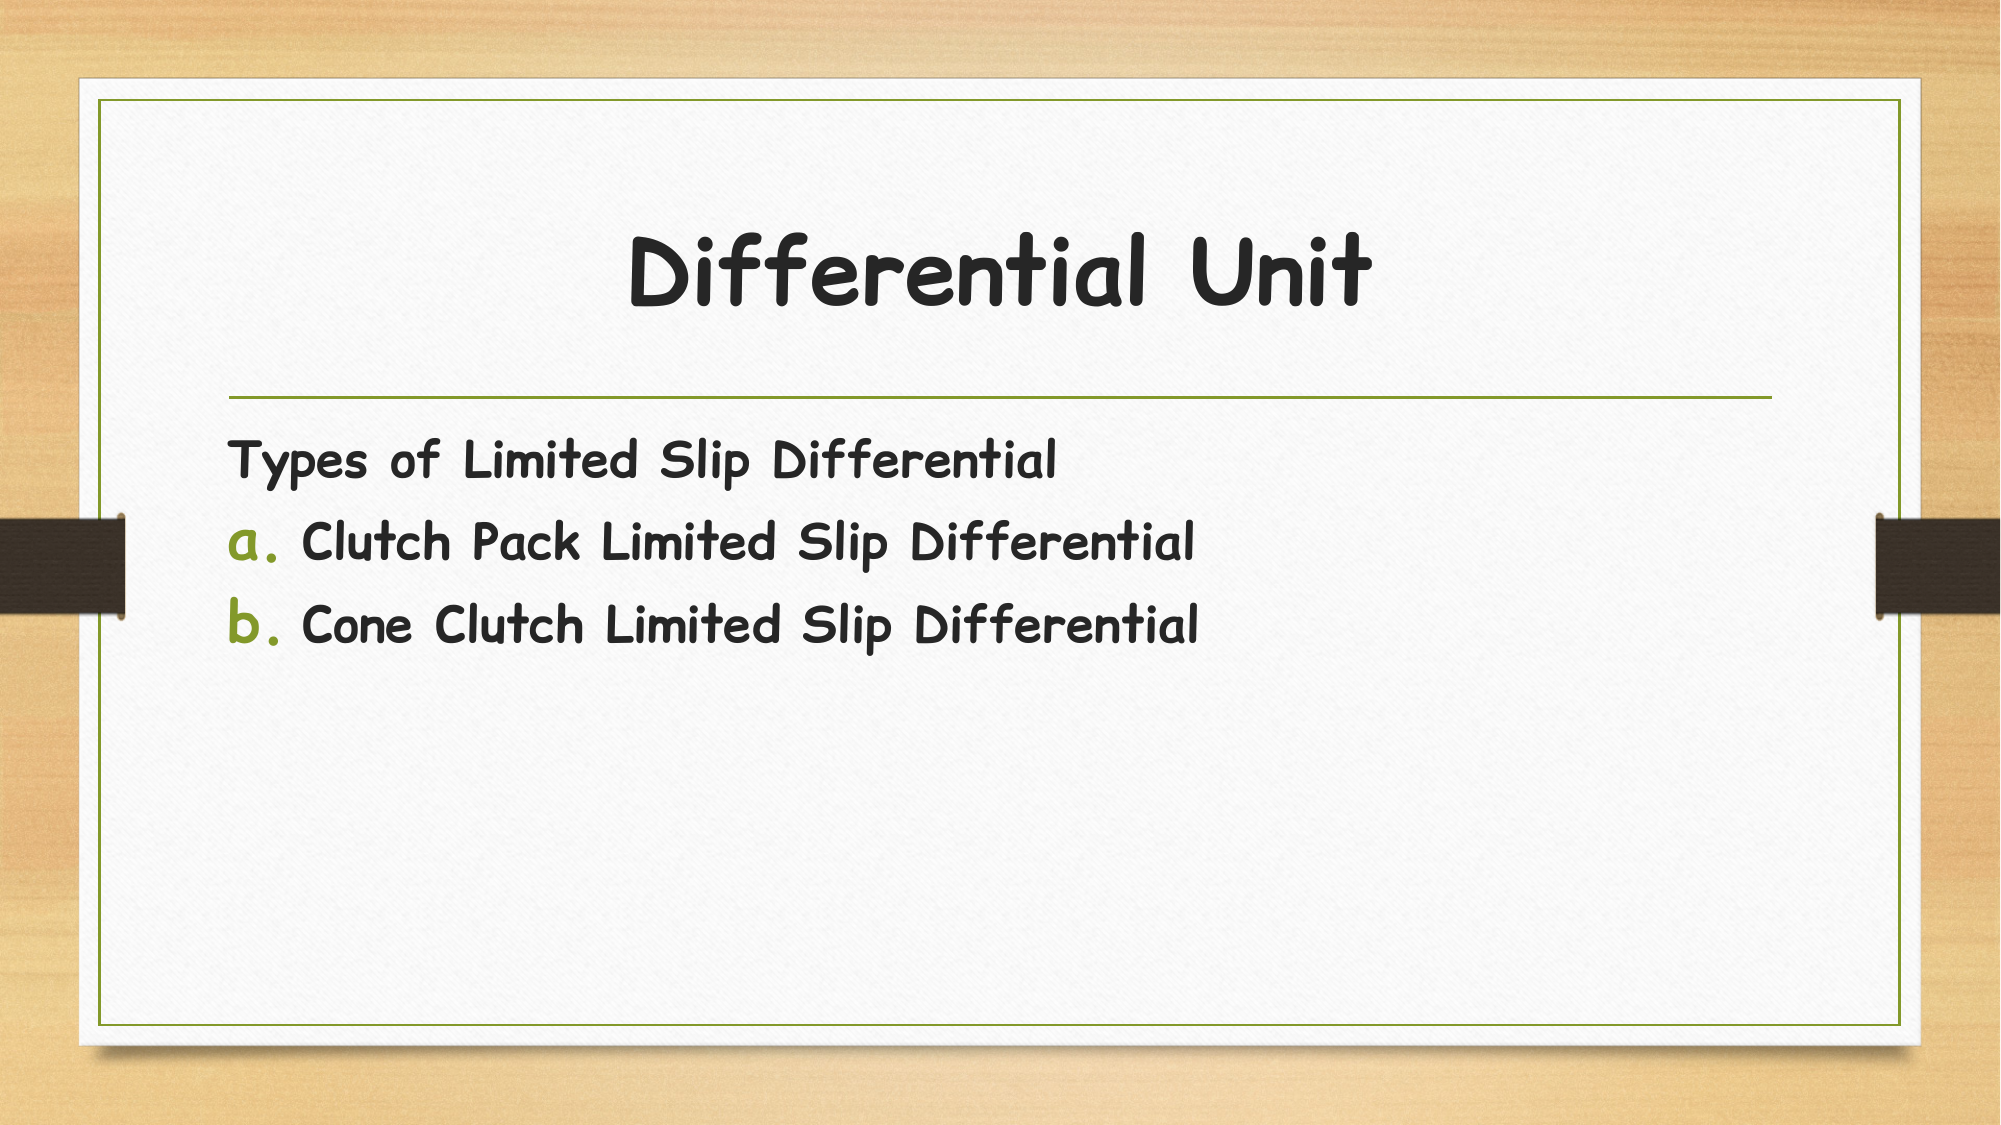

# Differential Unit
Types of Limited Slip Differential
Clutch Pack Limited Slip Differential
Cone Clutch Limited Slip Differential